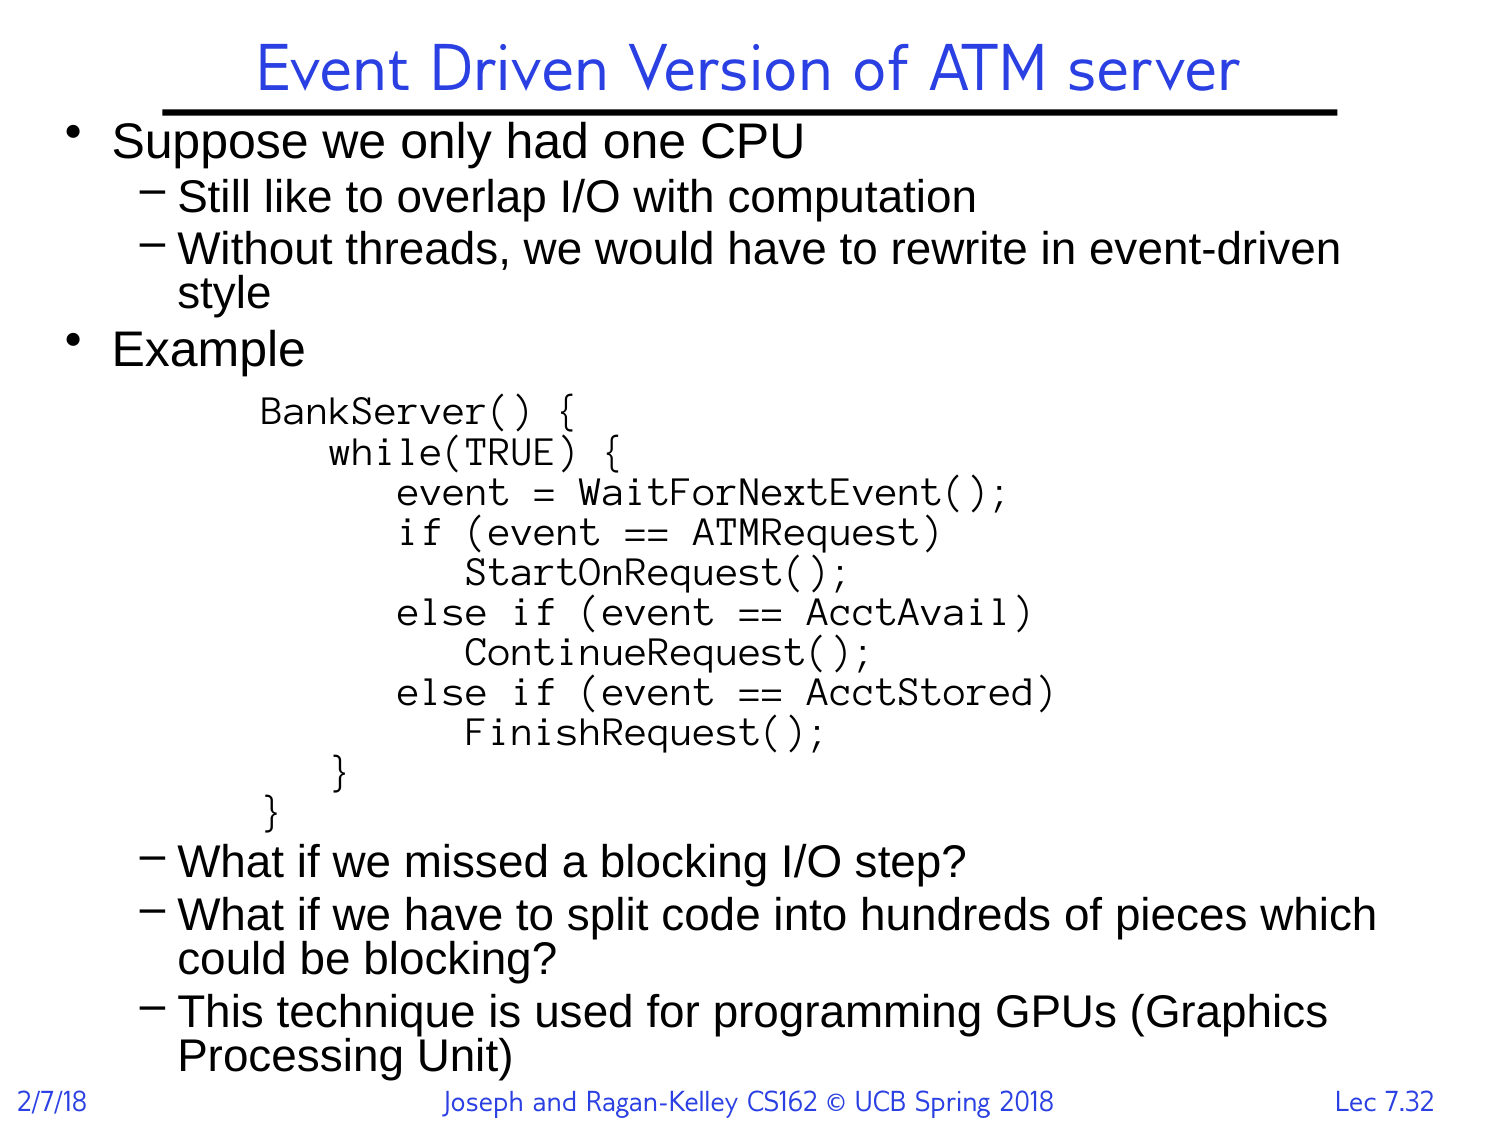

# Event Driven Version of ATM server
Suppose we only had one CPU
Still like to overlap I/O with computation
Without threads, we would have to rewrite in event-driven style
Example
		BankServer() {
	   while(TRUE) {
	      event = WaitForNextEvent();
	      if (event == ATMRequest)
	         StartOnRequest();
	      else if (event == AcctAvail)
	         ContinueRequest();
	      else if (event == AcctStored)
	         FinishRequest();
	   }
	}
What if we missed a blocking I/O step?
What if we have to split code into hundreds of pieces which could be blocking?
This technique is used for programming GPUs (Graphics Processing Unit)